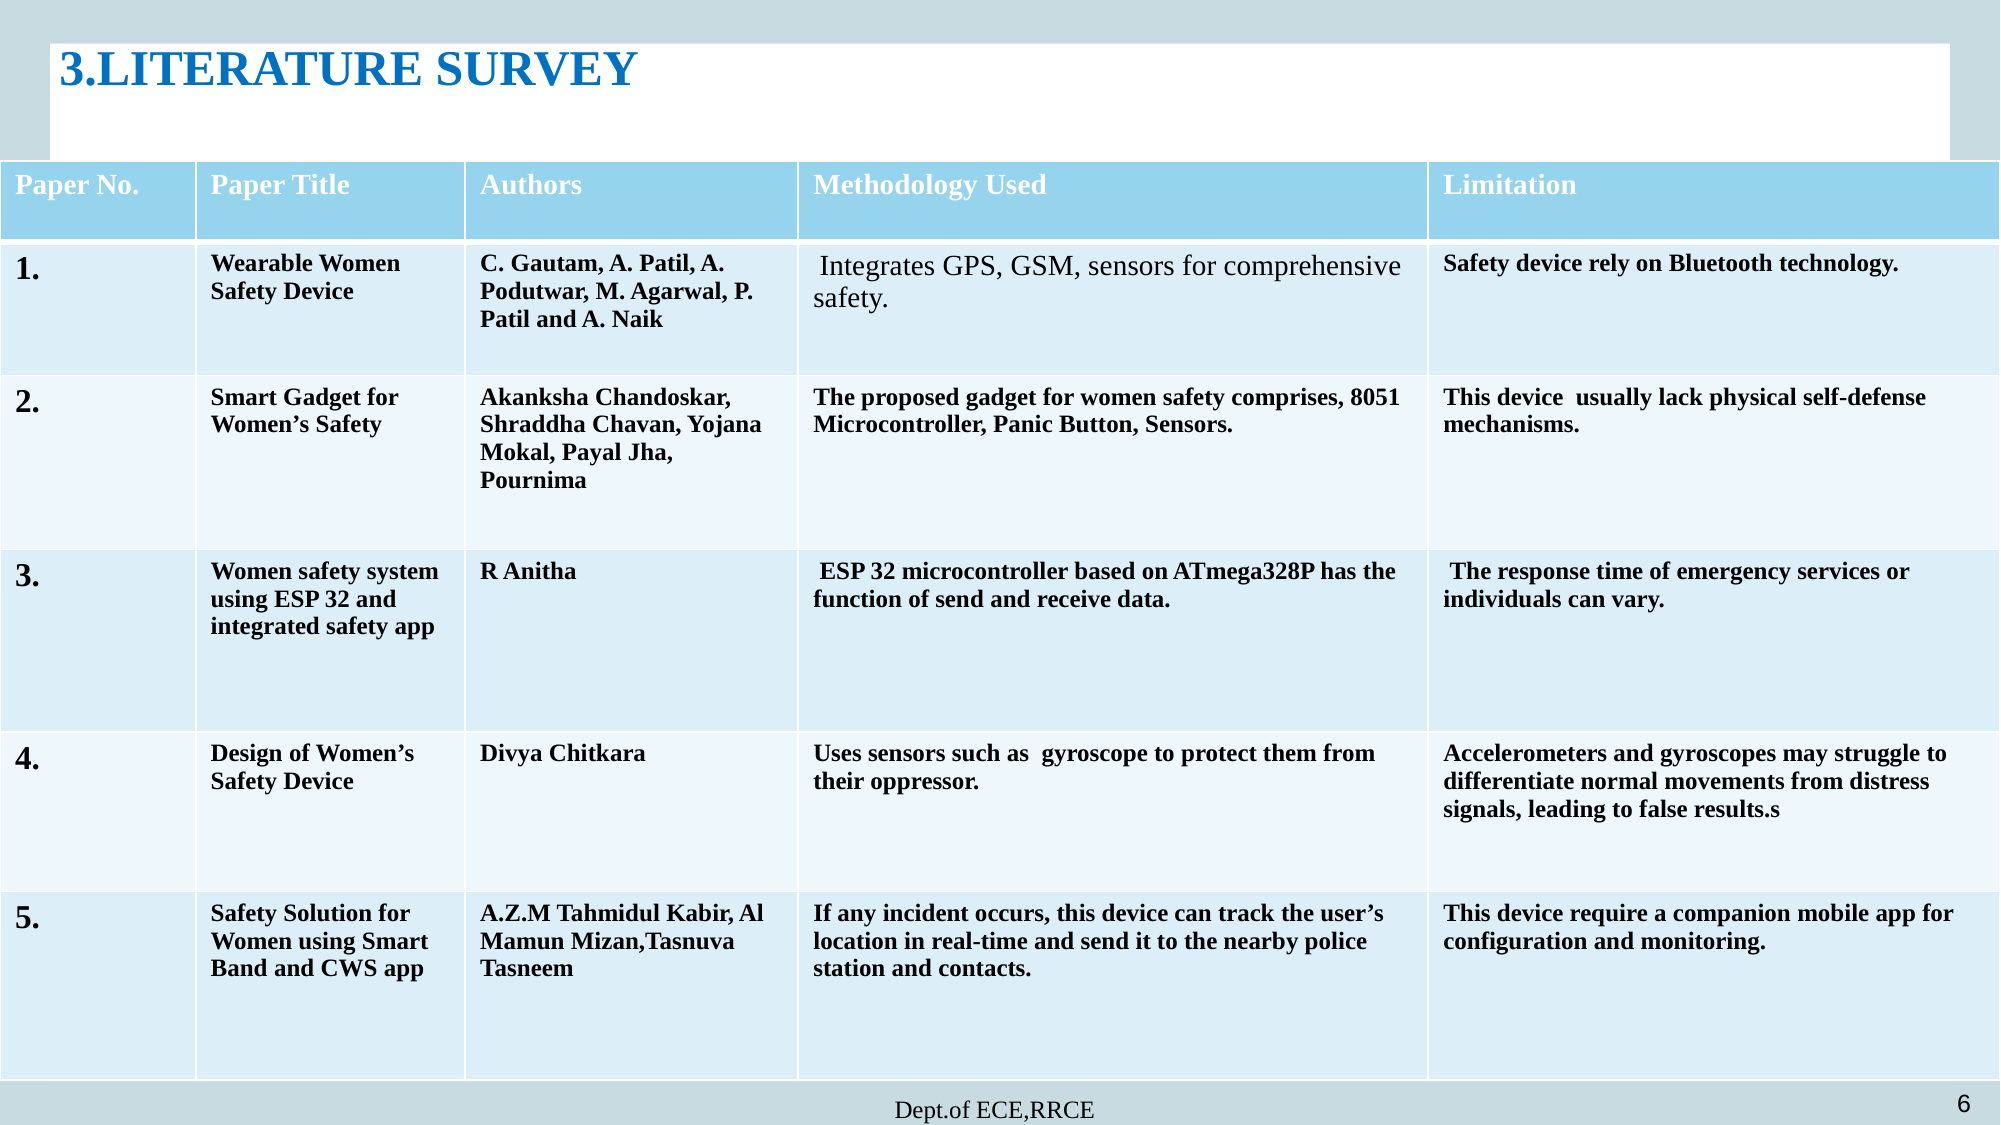

3.LITERATURE SURVEY
| Paper No. | Paper Title | Authors | Methodology Used | Limitation |
| --- | --- | --- | --- | --- |
| 1. | Wearable Women Safety Device | C. Gautam, A. Patil, A. Podutwar, M. Agarwal, P. Patil and A. Naik | Integrates GPS, GSM, sensors for comprehensive safety. | Safety device rely on Bluetooth technology. |
| 2. | Smart Gadget for Women’s Safety | Akanksha Chandoskar, Shraddha Chavan, Yojana Mokal, Payal Jha, Pournima | The proposed gadget for women safety comprises, 8051 Microcontroller, Panic Button, Sensors. | This device usually lack physical self-defense mechanisms. |
| 3. | Women safety system using ESP 32 and integrated safety app | R Anitha | ESP 32 microcontroller based on ATmega328P has the function of send and receive data. | The response time of emergency services or individuals can vary. |
| 4. | Design of Women’s Safety Device | Divya Chitkara | Uses sensors such as gyroscope to protect them from their oppressor. | Accelerometers and gyroscopes may struggle to differentiate normal movements from distress signals, leading to false results.s |
| 5. | Safety Solution for Women using Smart Band and CWS app | A.Z.M Tahmidul Kabir, Al Mamun Mizan,Tasnuva Tasneem | If any incident occurs, this device can track the user’s location in real-time and send it to the nearby police station and contacts. | This device require a companion mobile app for configuration and monitoring. |

6
Dept.of ECE,RRCE